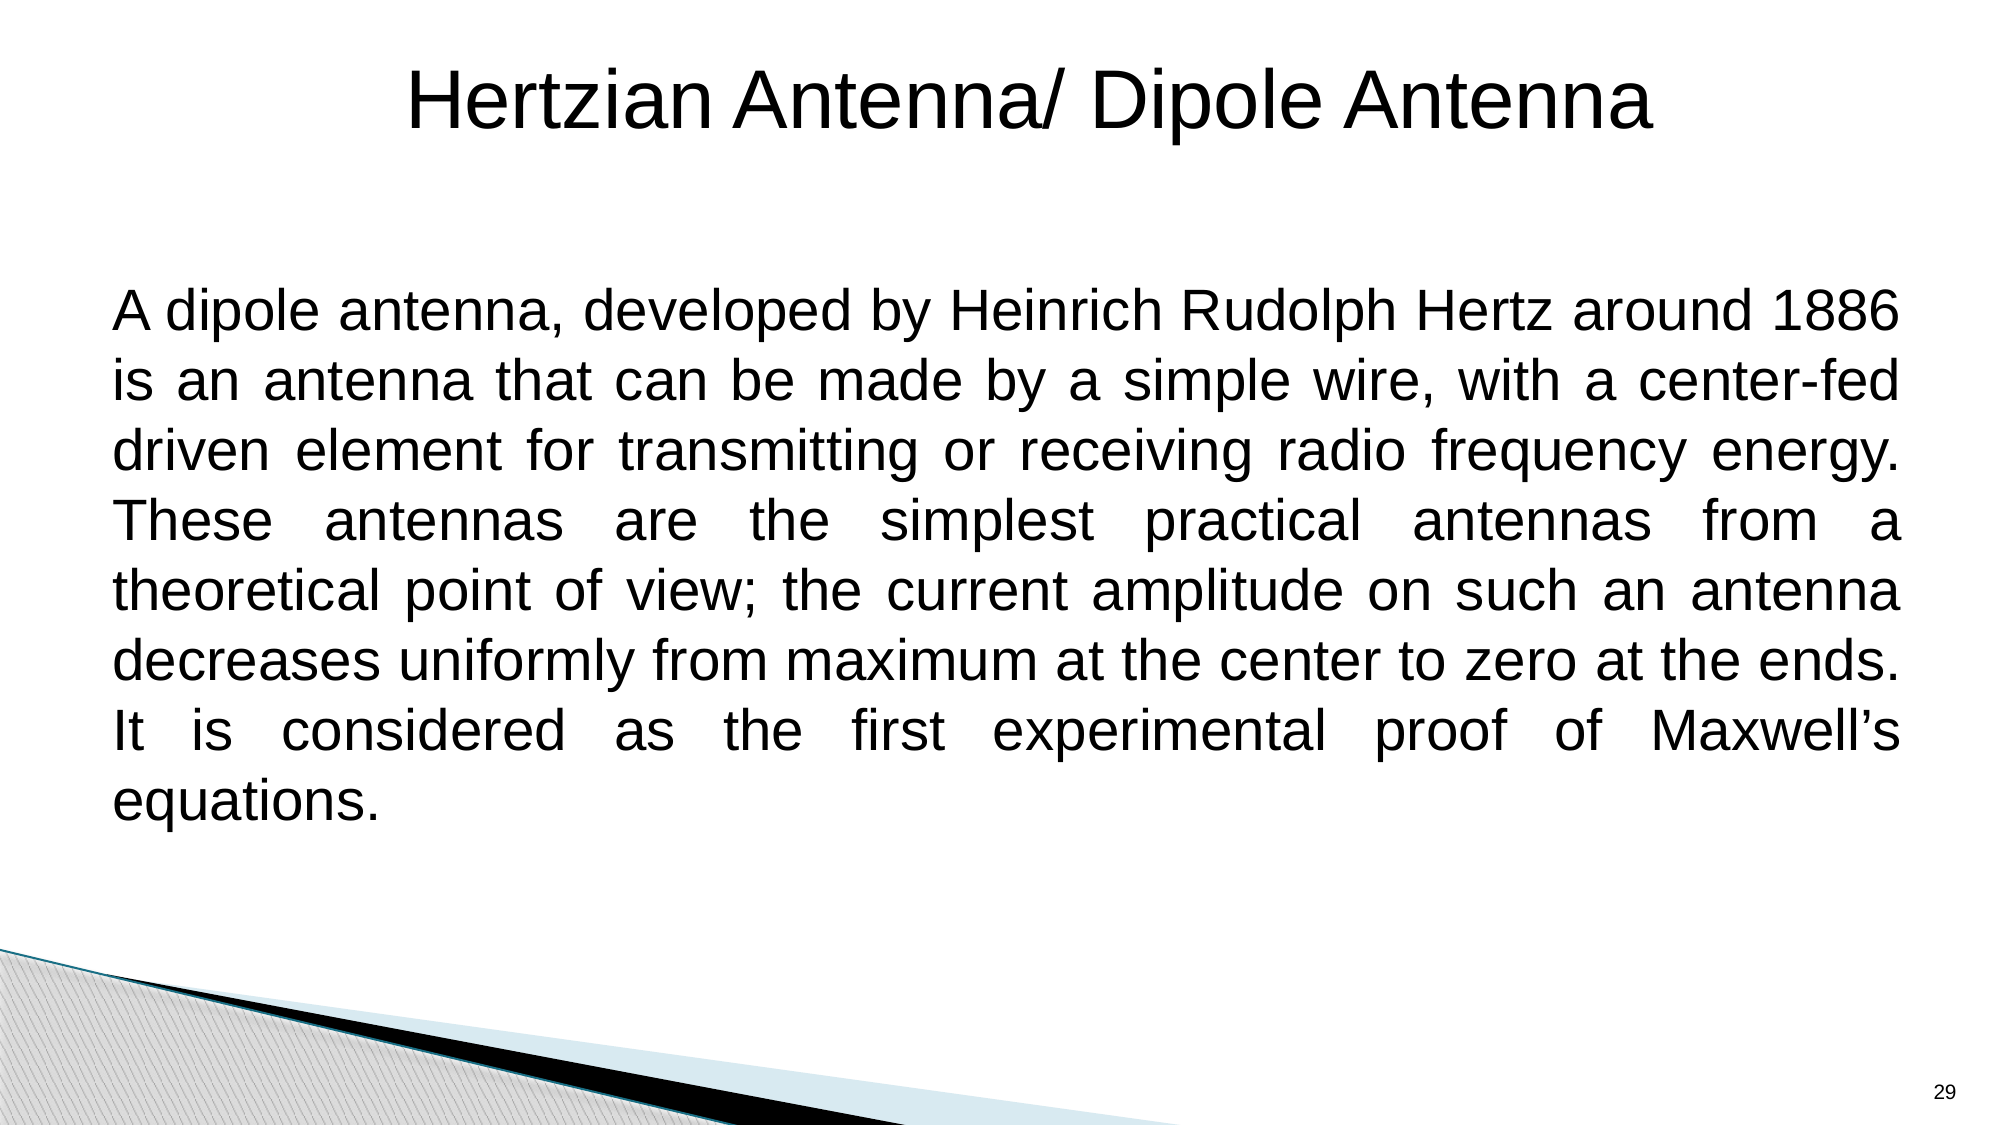

Hertzian Antenna/ Dipole Antenna
A dipole antenna, developed by Heinrich Rudolph Hertz around 1886 is an antenna that can be made by a simple wire, with a center-fed driven element for transmitting or receiving radio frequency energy. These antennas are the simplest practical antennas from a theoretical point of view; the current amplitude on such an antenna decreases uniformly from maximum at the center to zero at the ends.
It is considered as the first experimental proof of Maxwell’s equations.
29